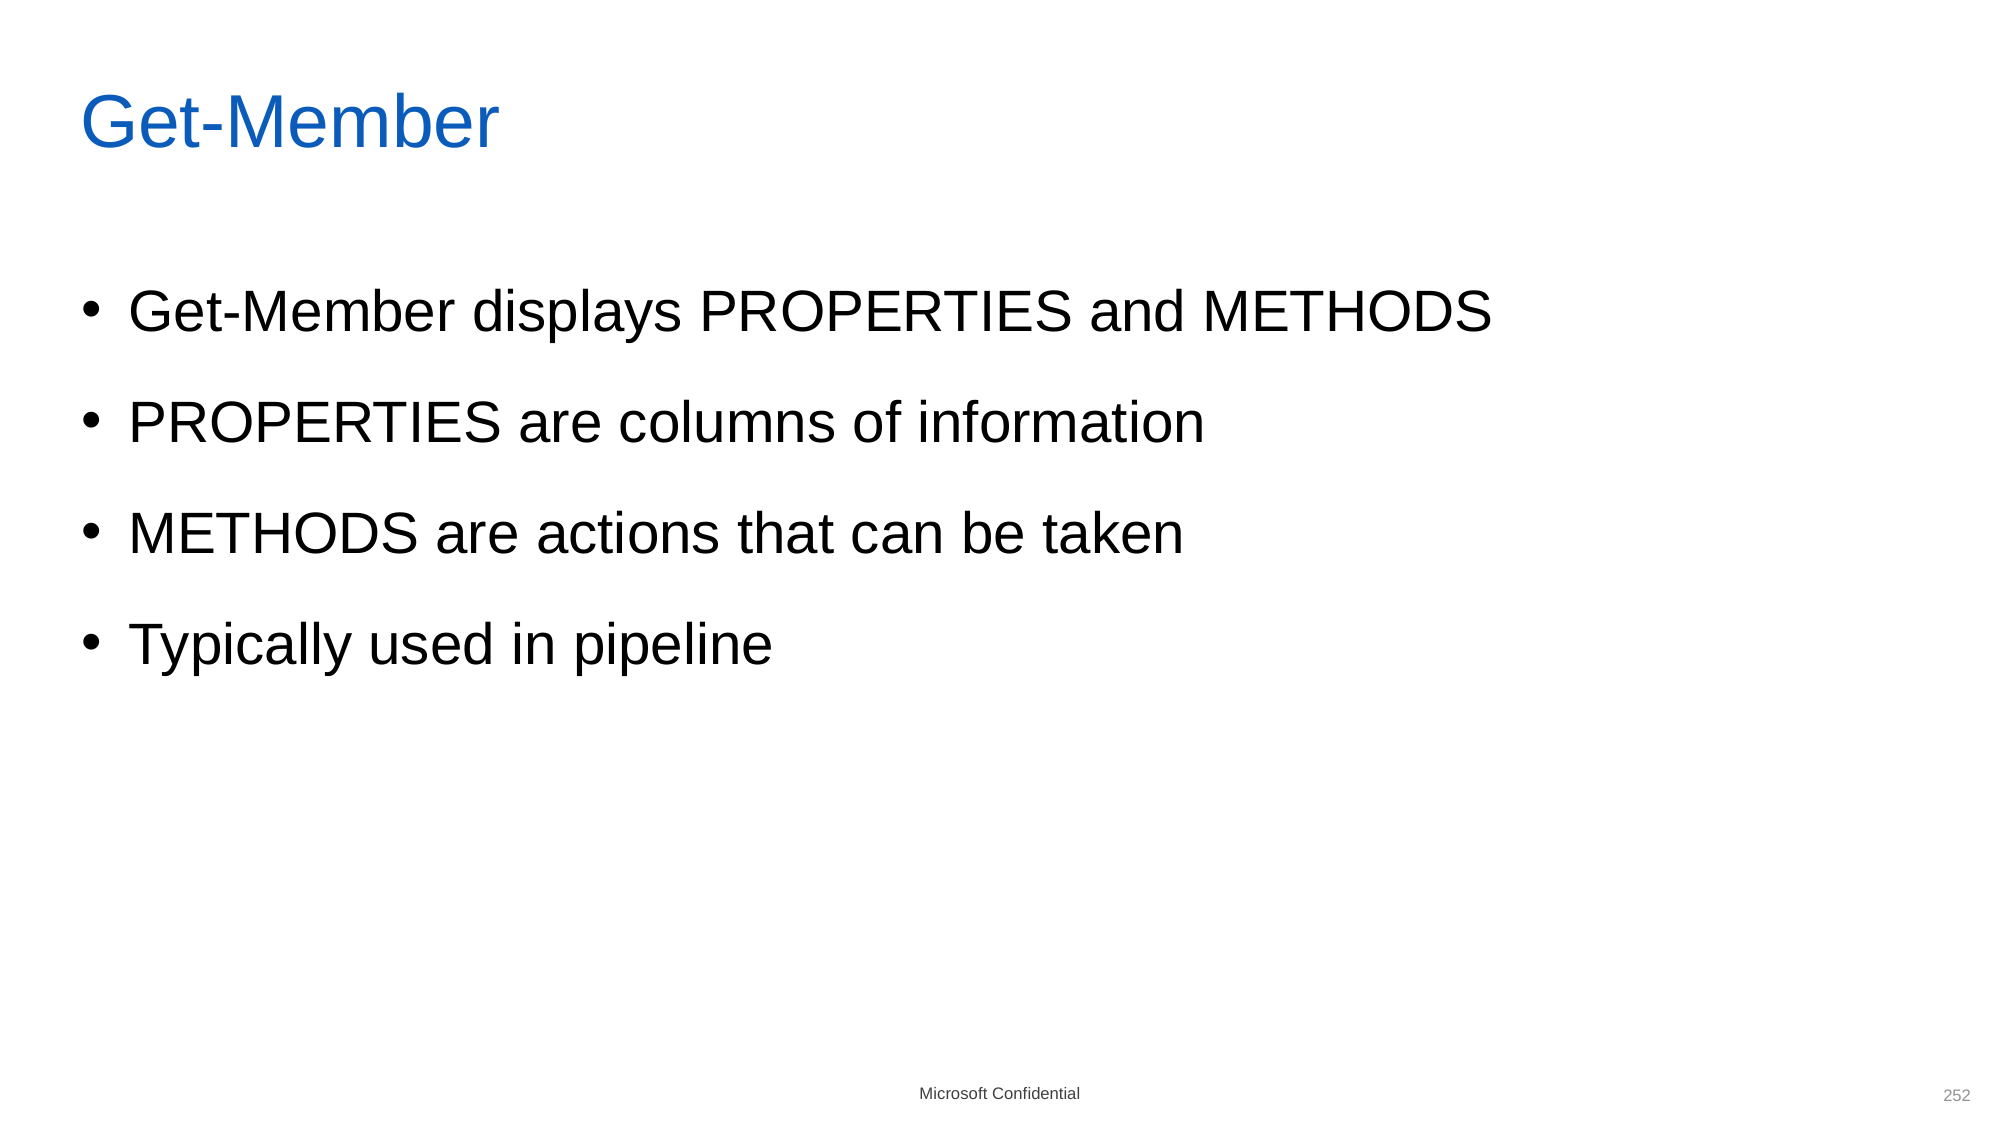

# Get-Member
Get-Member displays PROPERTIES and METHODS
PROPERTIES are columns of information
METHODS are actions that can be taken
Typically used in pipeline
252